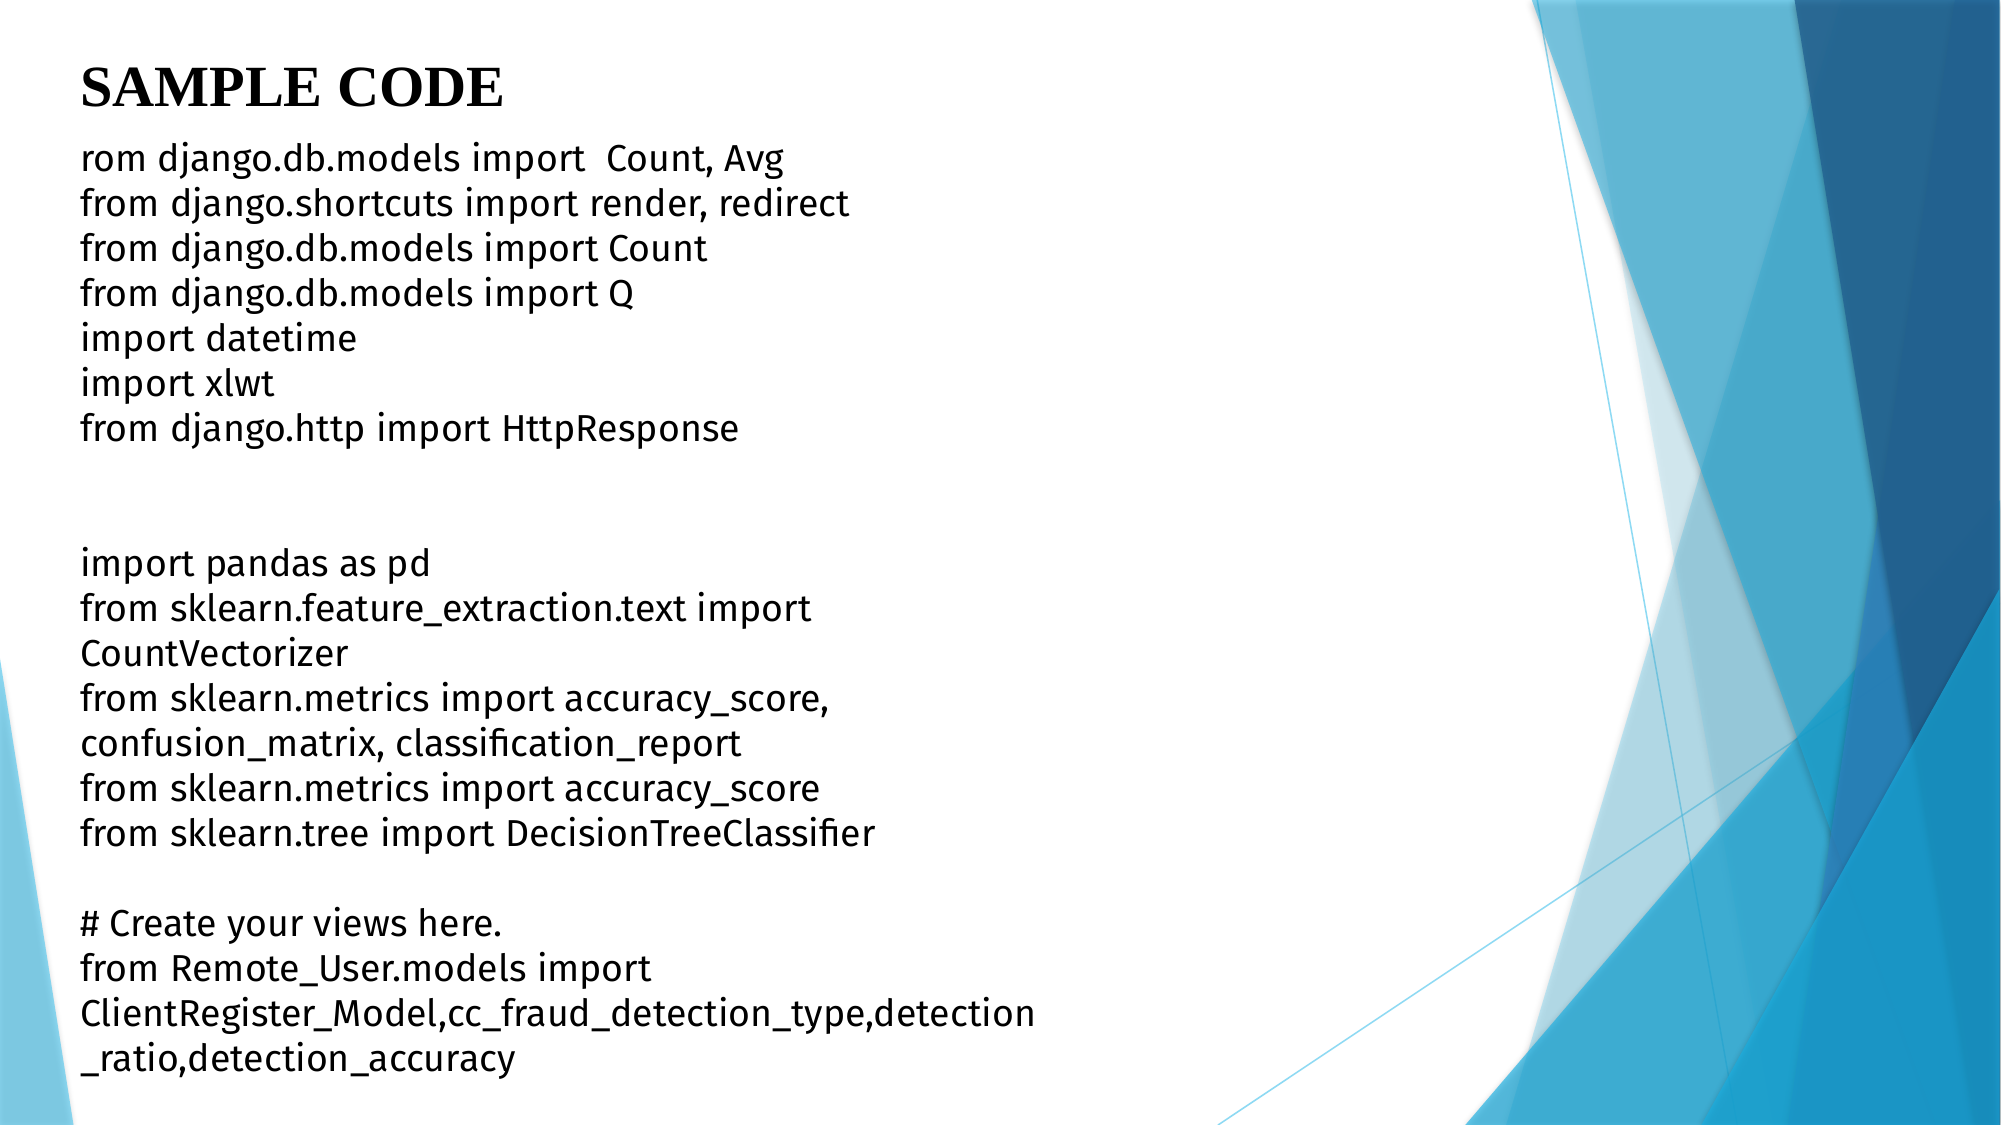

SAMPLE CODE
rom django.db.models import  Count, Avg
from django.shortcuts import render, redirect
from django.db.models import Count
from django.db.models import Q
import datetime
import xlwt
from django.http import HttpResponse

import pandas as pd
from sklearn.feature_extraction.text import CountVectorizer
from sklearn.metrics import accuracy_score, confusion_matrix, classification_report
from sklearn.metrics import accuracy_score
from sklearn.tree import DecisionTreeClassifier

# Create your views here.
from Remote_User.models import ClientRegister_Model,cc_fraud_detection_type,detection_ratio,detection_accuracy